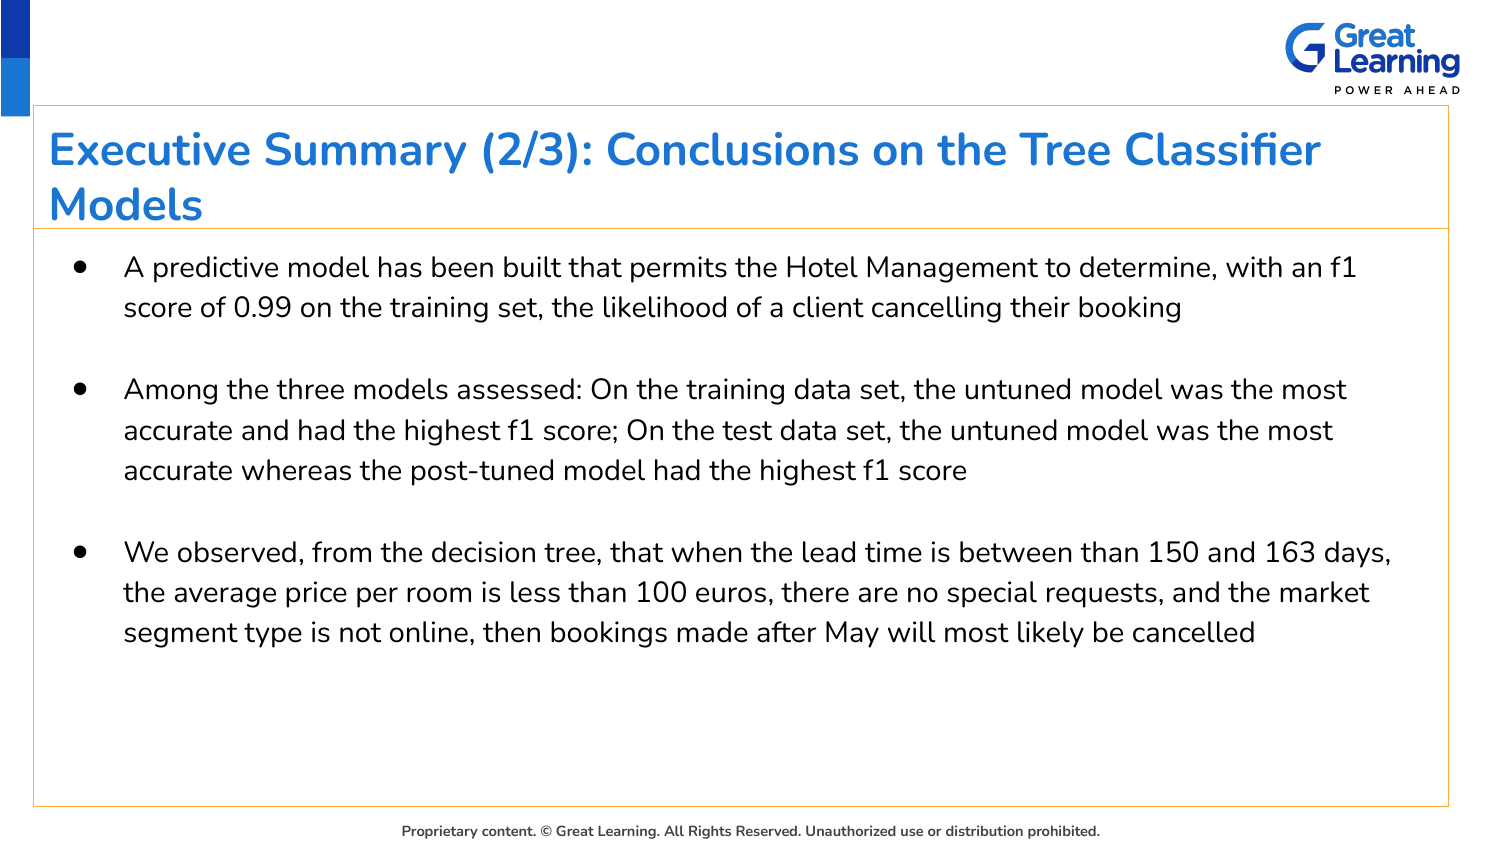

# Executive Summary (2/3): Conclusions on the Tree Classifier Models
A predictive model has been built that permits the Hotel Management to determine, with an f1 score of 0.99 on the training set, the likelihood of a client cancelling their booking
Among the three models assessed: On the training data set, the untuned model was the most accurate and had the highest f1 score; On the test data set, the untuned model was the most accurate whereas the post-tuned model had the highest f1 score
We observed, from the decision tree, that when the lead time is between than 150 and 163 days, the average price per room is less than 100 euros, there are no special requests, and the market segment type is not online, then bookings made after May will most likely be cancelled